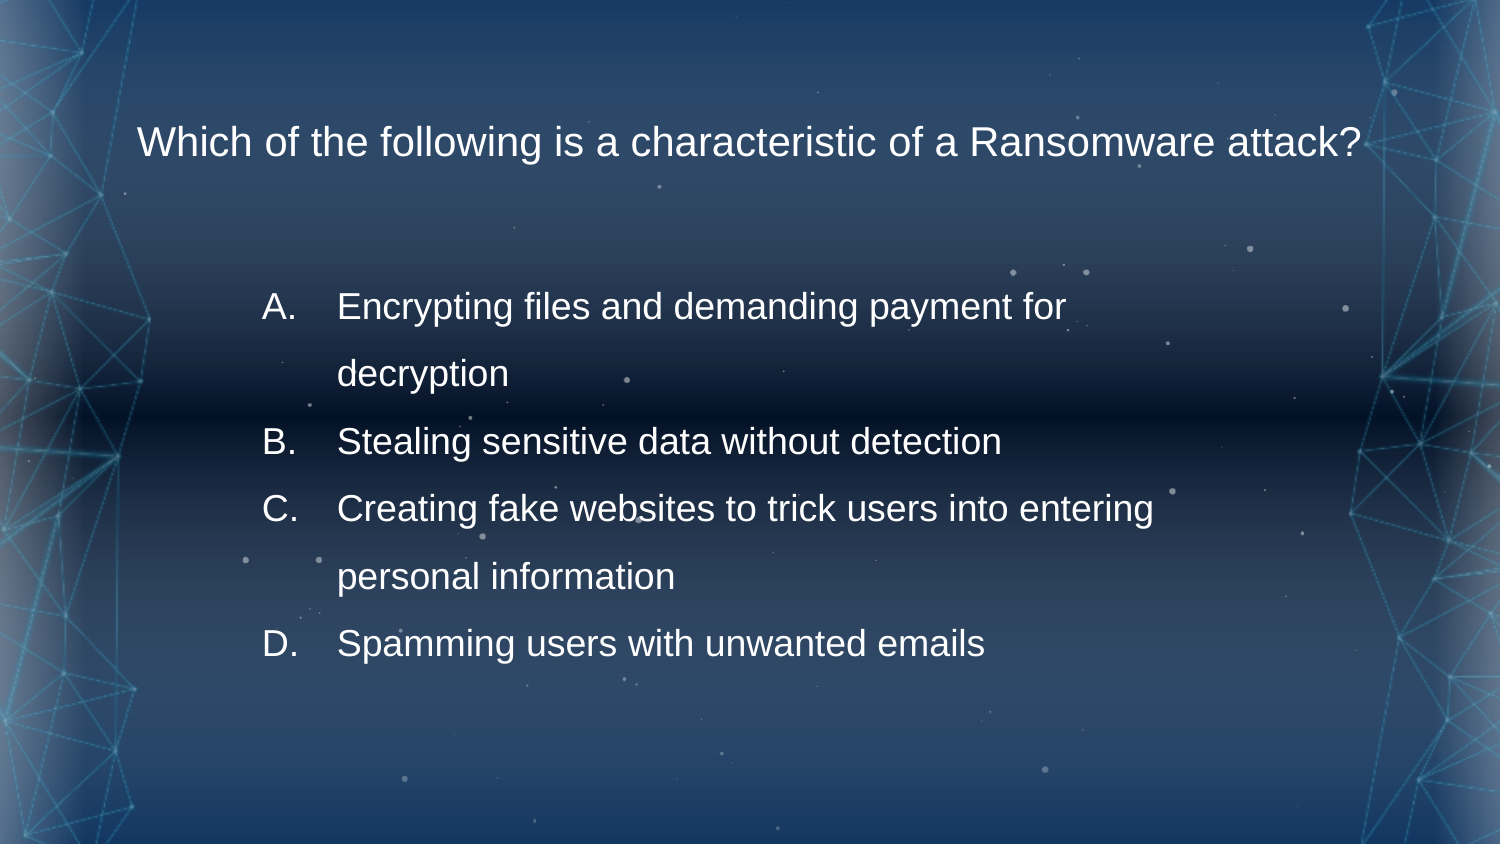

Which of the following is a characteristic of a Ransomware attack?
Encrypting files and demanding payment for decryption
Stealing sensitive data without detection
Creating fake websites to trick users into entering personal information
Spamming users with unwanted emails